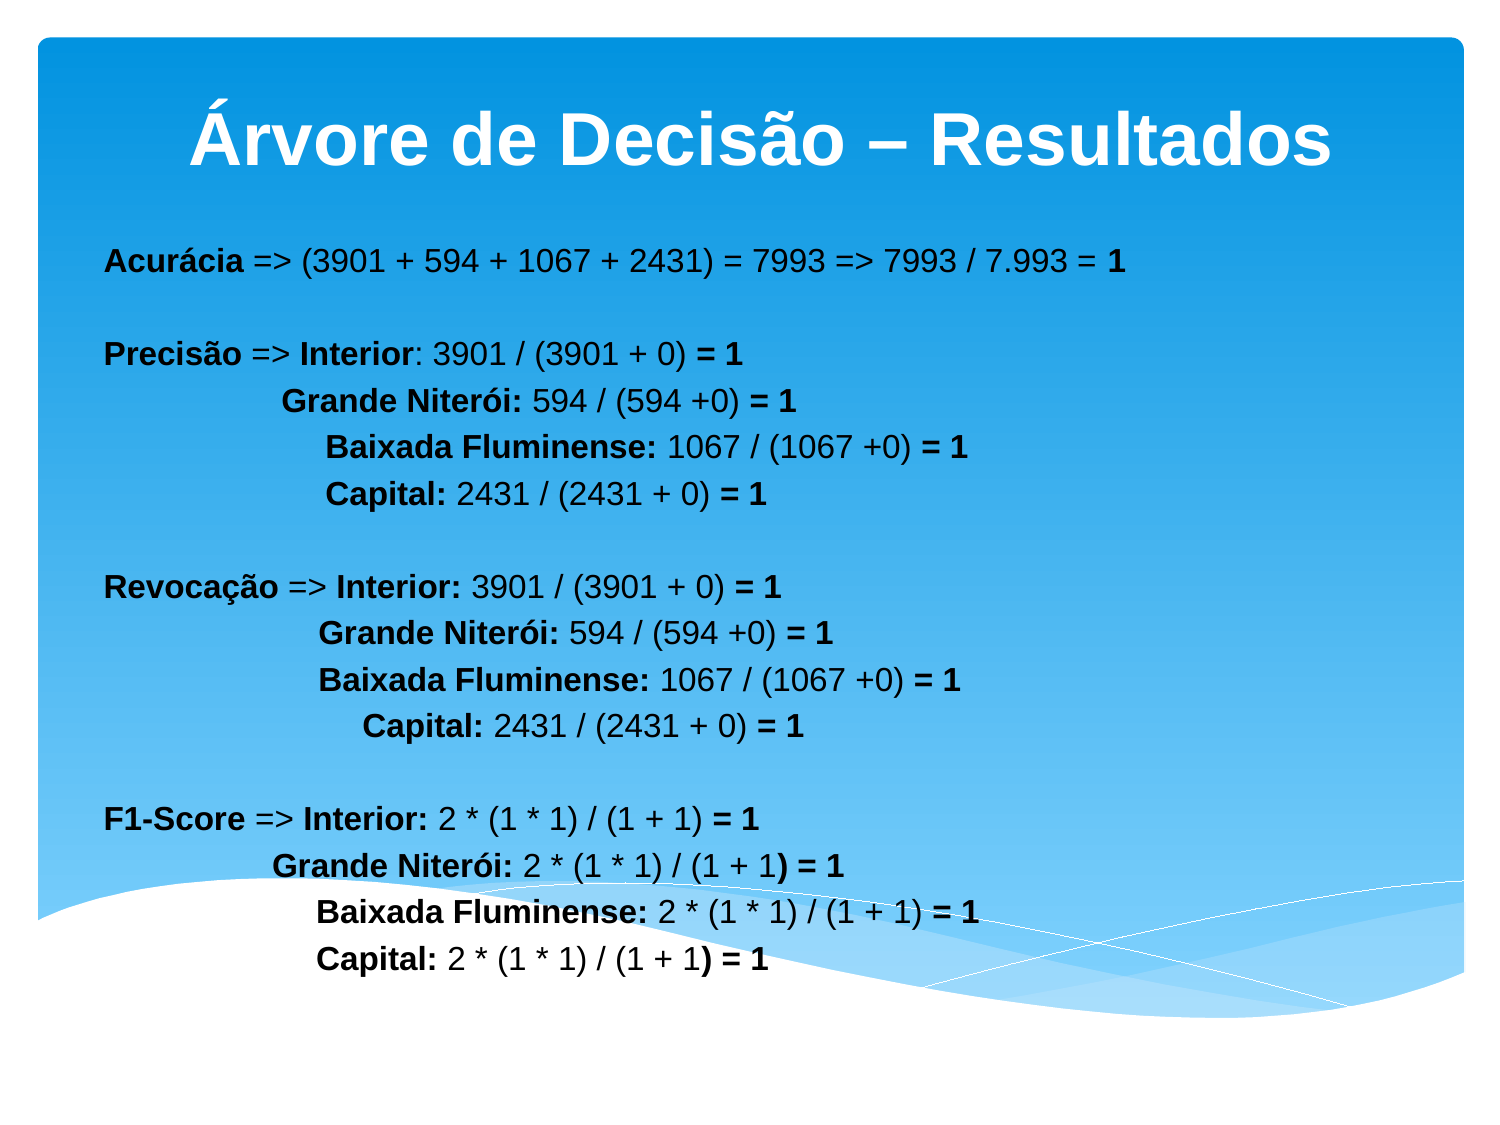

# Árvore de Decisão – Resultados
Acurácia => (3901 + 594 + 1067 + 2431) = 7993 => 7993 / 7.993 = 1

Precisão => Interior: 3901 / (3901 + 0) = 1
	   Grande Niterói: 594 / (594 +0) = 1
                        Baixada Fluminense: 1067 / (1067 +0) = 1
                        Capital: 2431 / (2431 + 0) = 1

Revocação => Interior: 3901 / (3901 + 0) = 1
	       Grande Niterói: 594 / (594 +0) = 1
	       Baixada Fluminense: 1067 / (1067 +0) = 1
                            Capital: 2431 / (2431 + 0) = 1

F1-Score => Interior: 2 * (1 * 1) / (1 + 1) = 1
	  Grande Niterói: 2 * (1 * 1) / (1 + 1) = 1
                       Baixada Fluminense: 2 * (1 * 1) / (1 + 1) = 1
                       Capital: 2 * (1 * 1) / (1 + 1) = 1